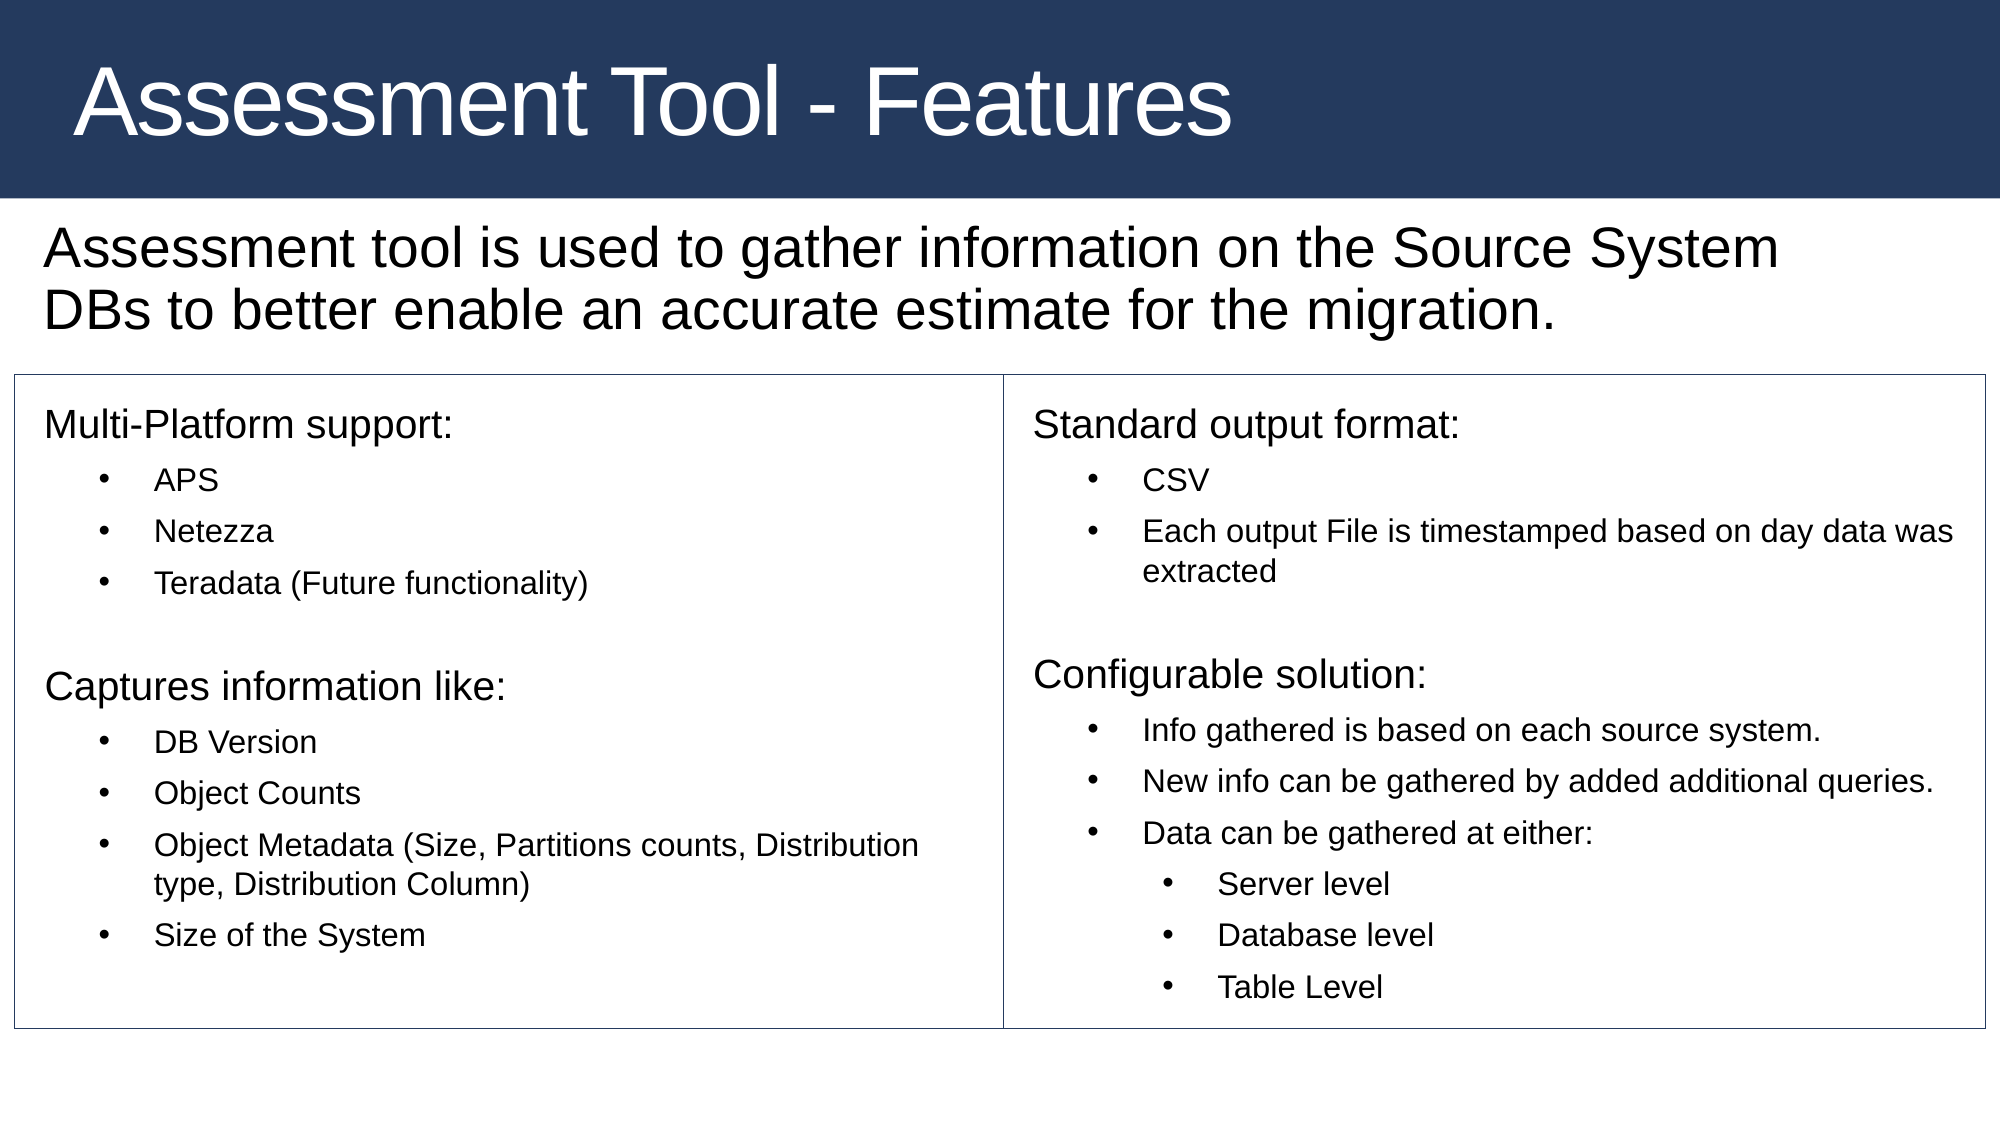

Assessment Tool - Features
Assessment tool is used to gather information on the Source System DBs to better enable an accurate estimate for the migration.
Multi-Platform support:
APS
Netezza
Teradata (Future functionality)

Captures information like:
DB Version
Object Counts
Object Metadata (Size, Partitions counts, Distribution type, Distribution Column)
Size of the System

Standard output format:
CSV
Each output File is timestamped based on day data was extracted

Configurable solution:
Info gathered is based on each source system.
New info can be gathered by added additional queries.
Data can be gathered at either:
Server level
Database level
Table Level